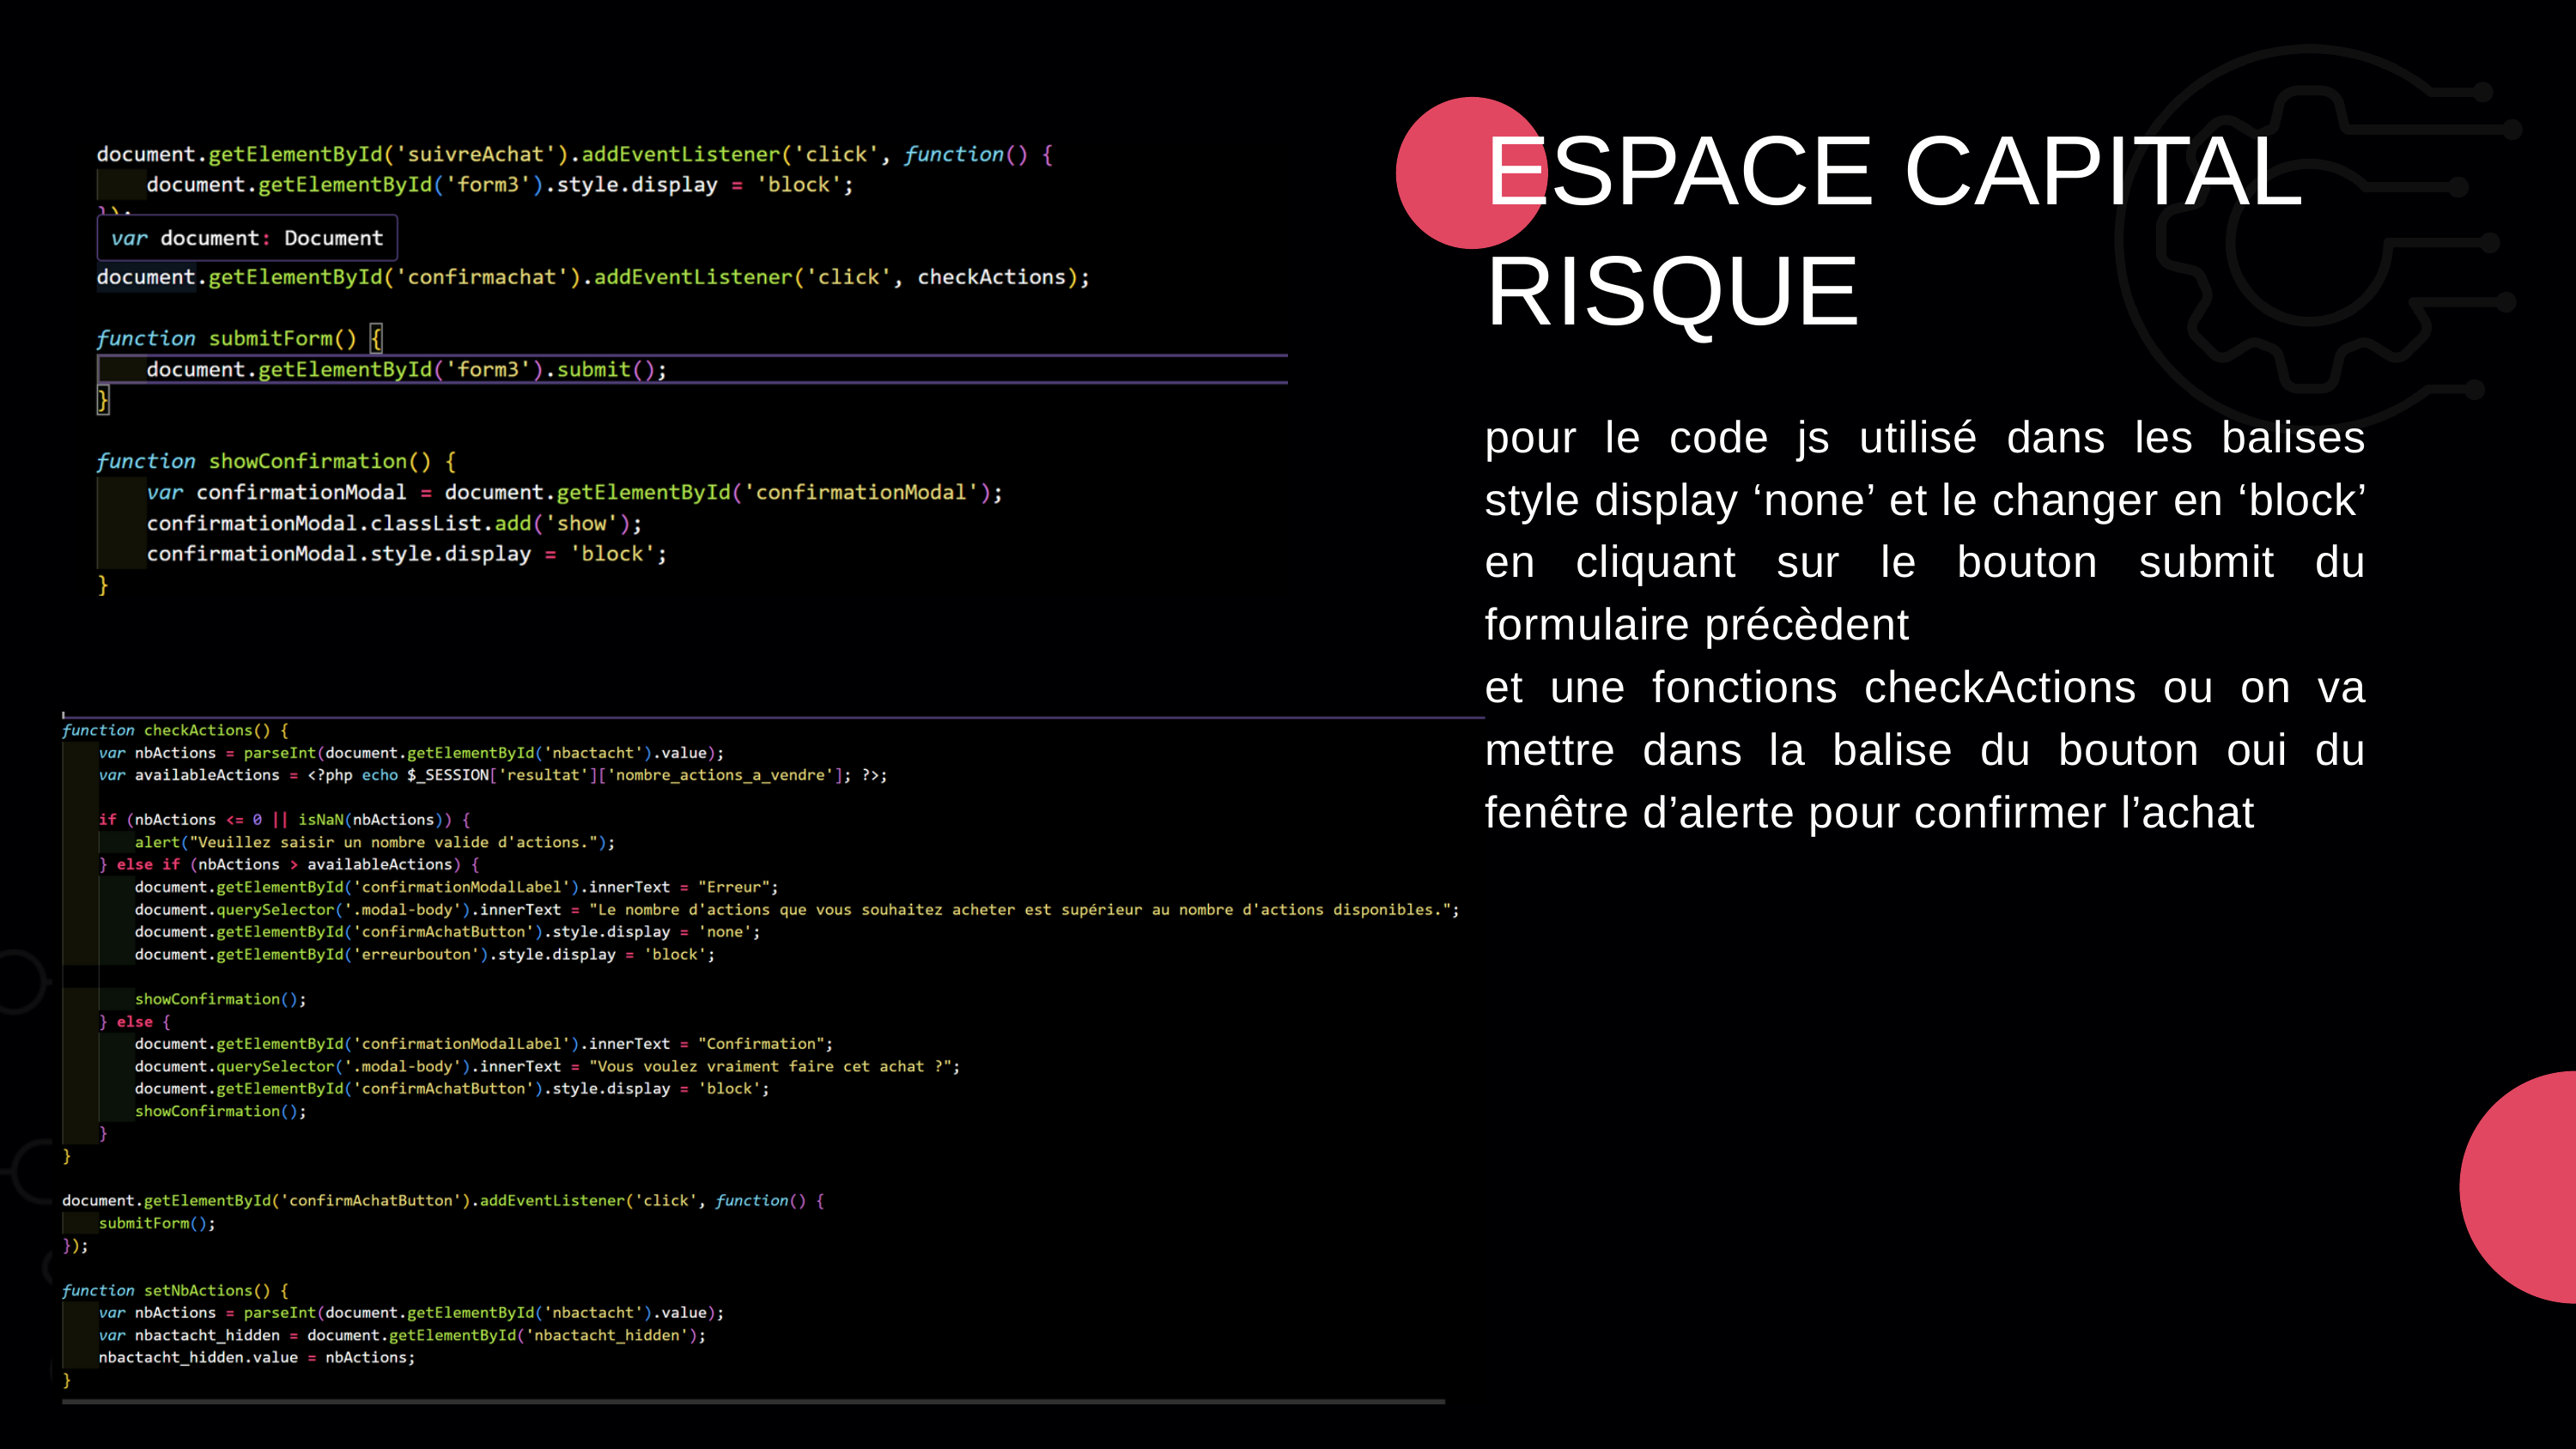

ESPACE CAPITAL RISQUE

pour le code js utilisé dans les balises style display ‘none’ et le changer en ‘block’ en cliquant sur le bouton submit du formulaire précèdent
et une fonctions checkActions ou on va mettre dans la balise du bouton oui du fenêtre d’alerte pour confirmer l’achat